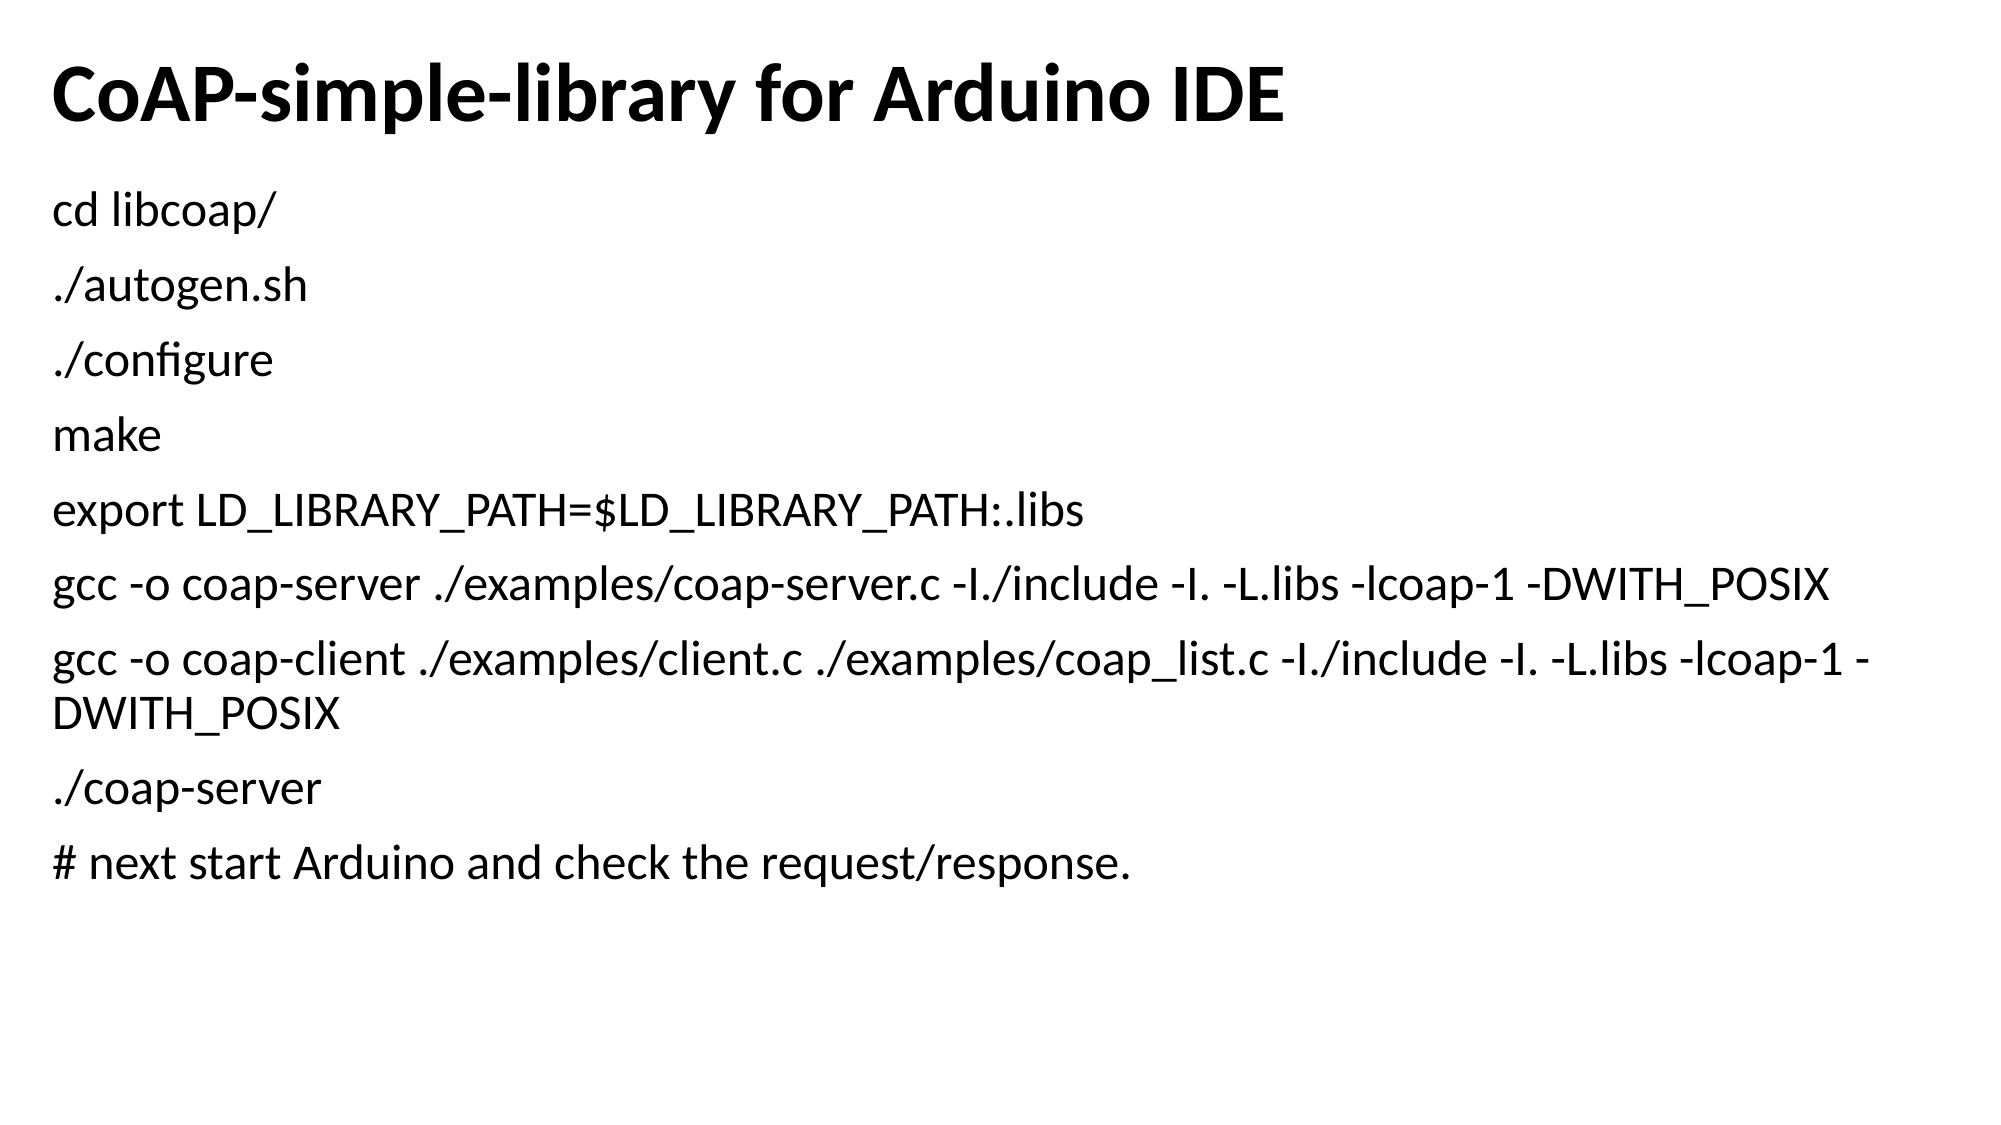

# CoAP-simple-library for Arduino IDE
cd libcoap/
./autogen.sh
./configure
make
export LD_LIBRARY_PATH=$LD_LIBRARY_PATH:.libs
gcc -o coap-server ./examples/coap-server.c -I./include -I. -L.libs -lcoap-1 -DWITH_POSIX
gcc -o coap-client ./examples/client.c ./examples/coap_list.c -I./include -I. -L.libs -lcoap-1 -DWITH_POSIX
./coap-server
# next start Arduino and check the request/response.